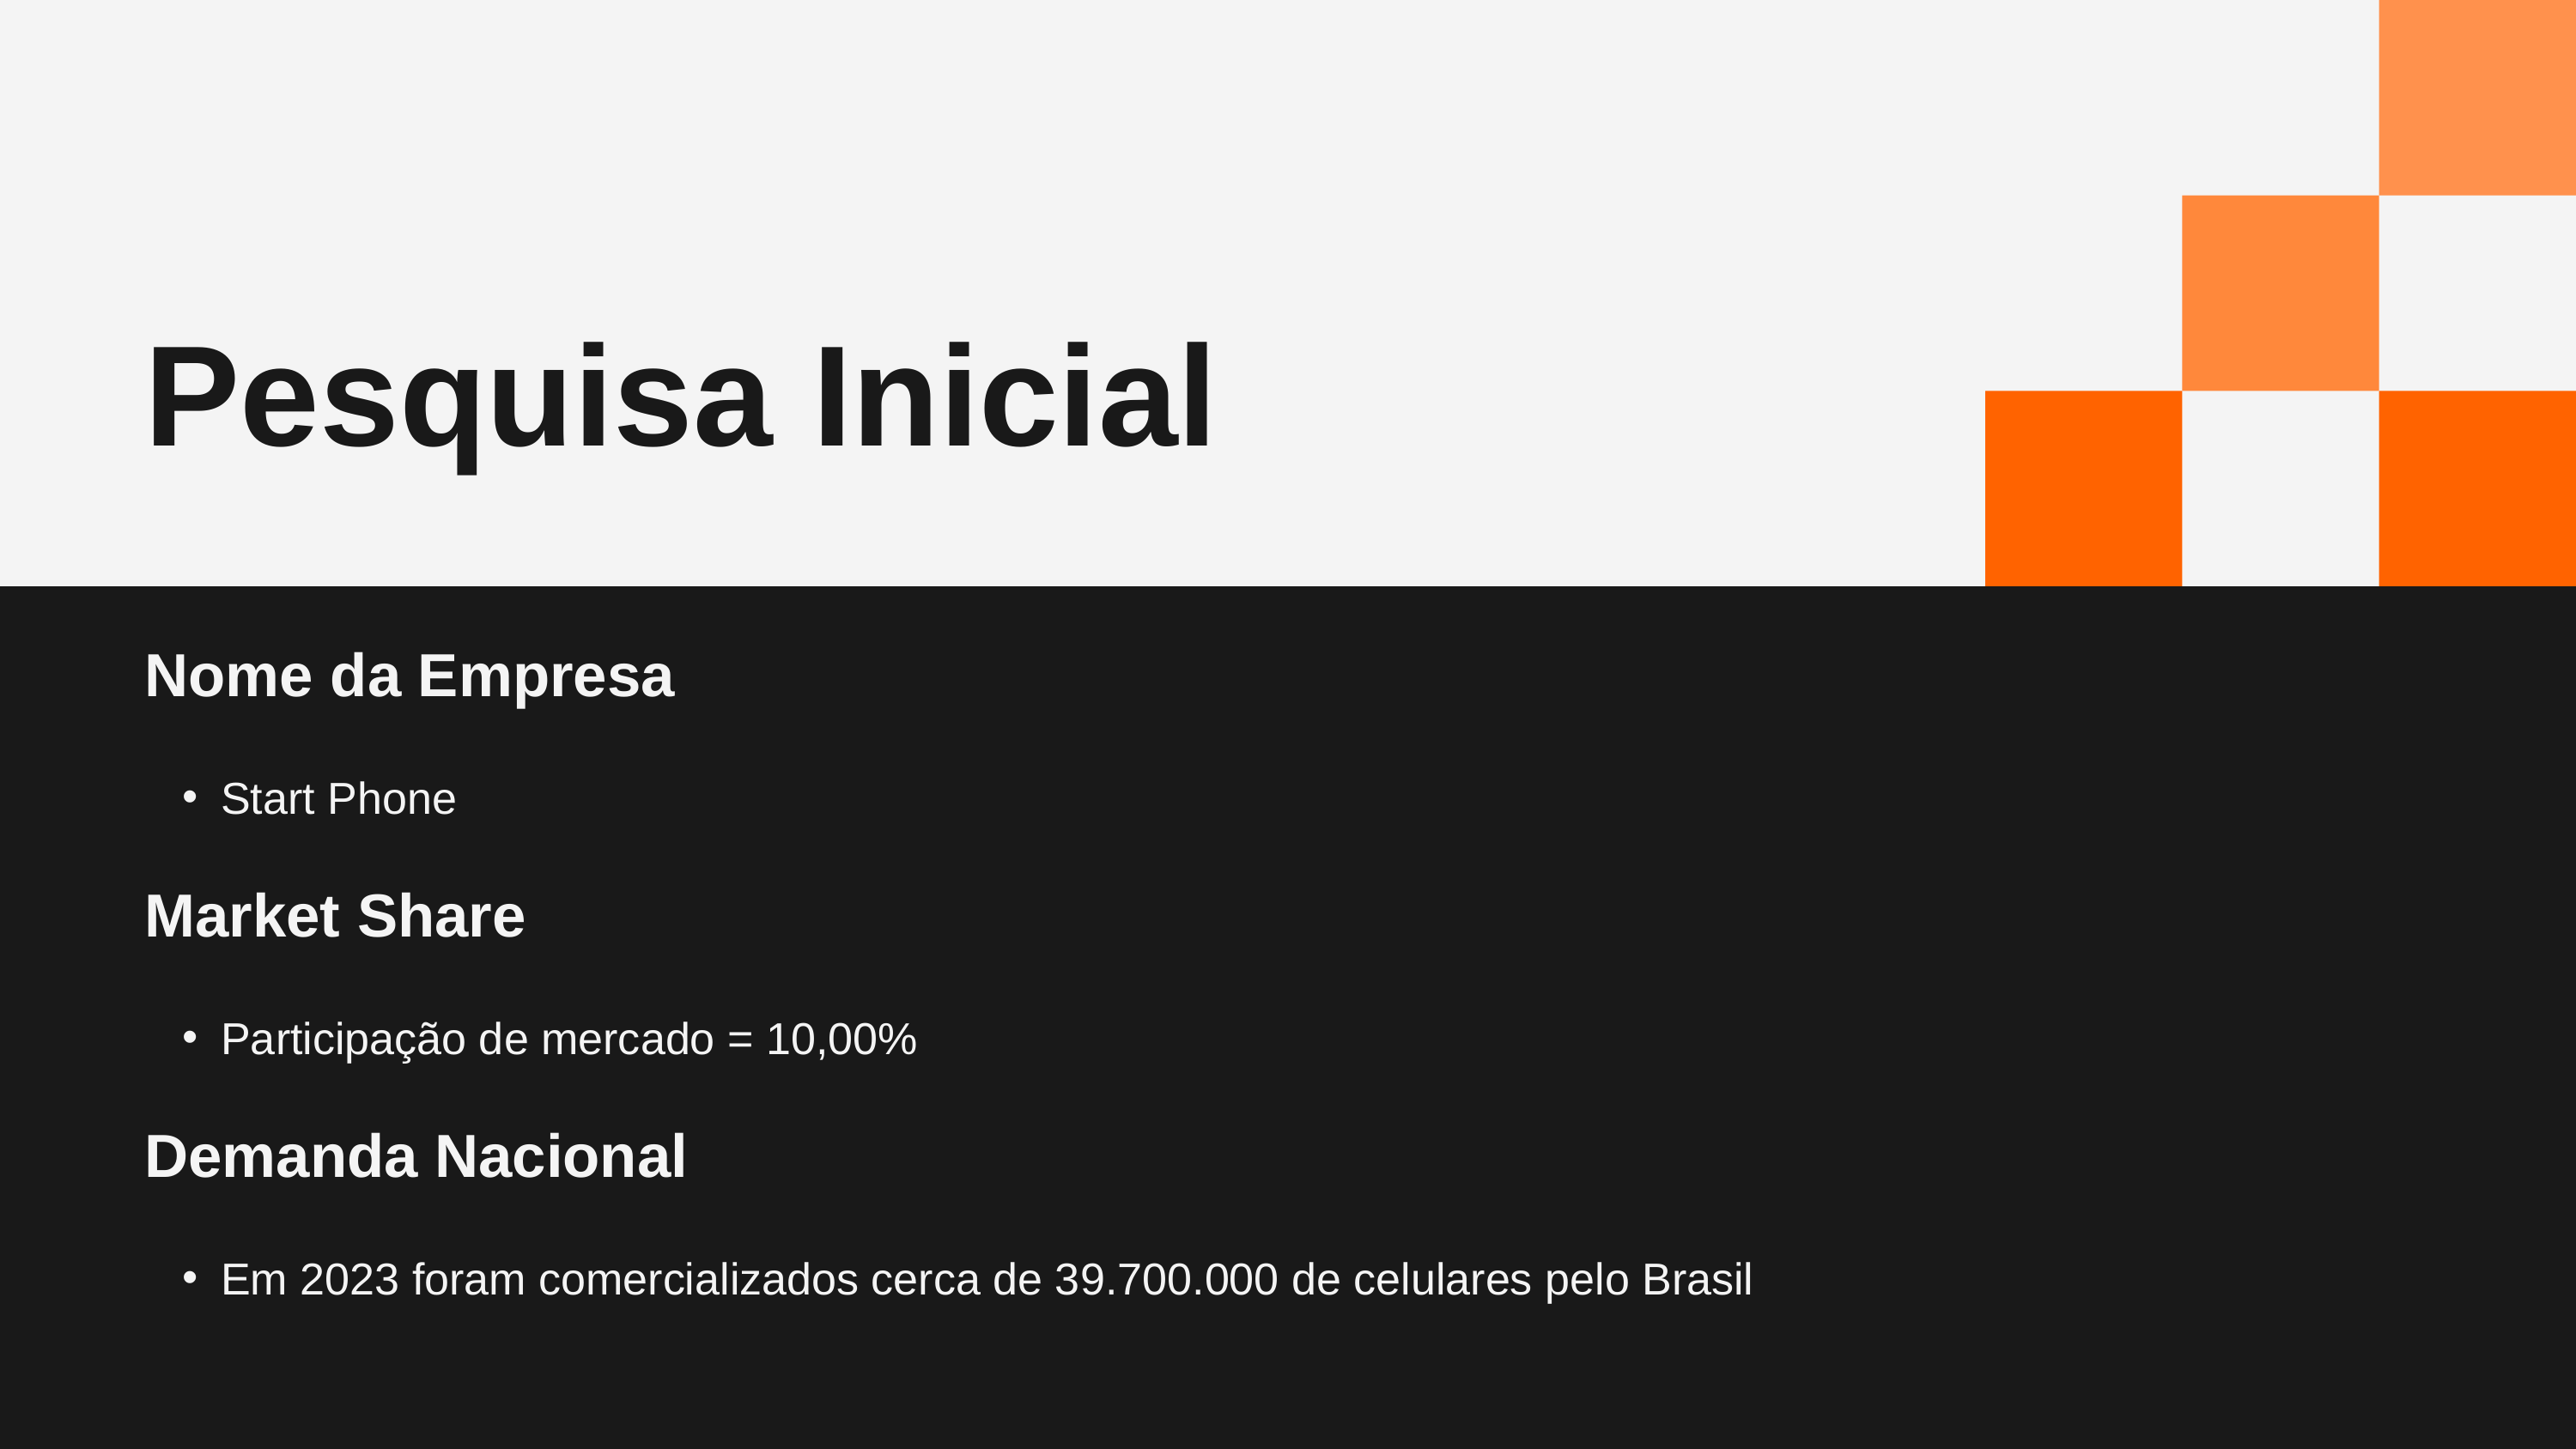

Pesquisa Inicial

Nome da Empresa
Start Phone
Market Share
Participação de mercado = 10,00%
Demanda Nacional
Em 2023 foram comercializados cerca de 39.700.000 de celulares pelo Brasil